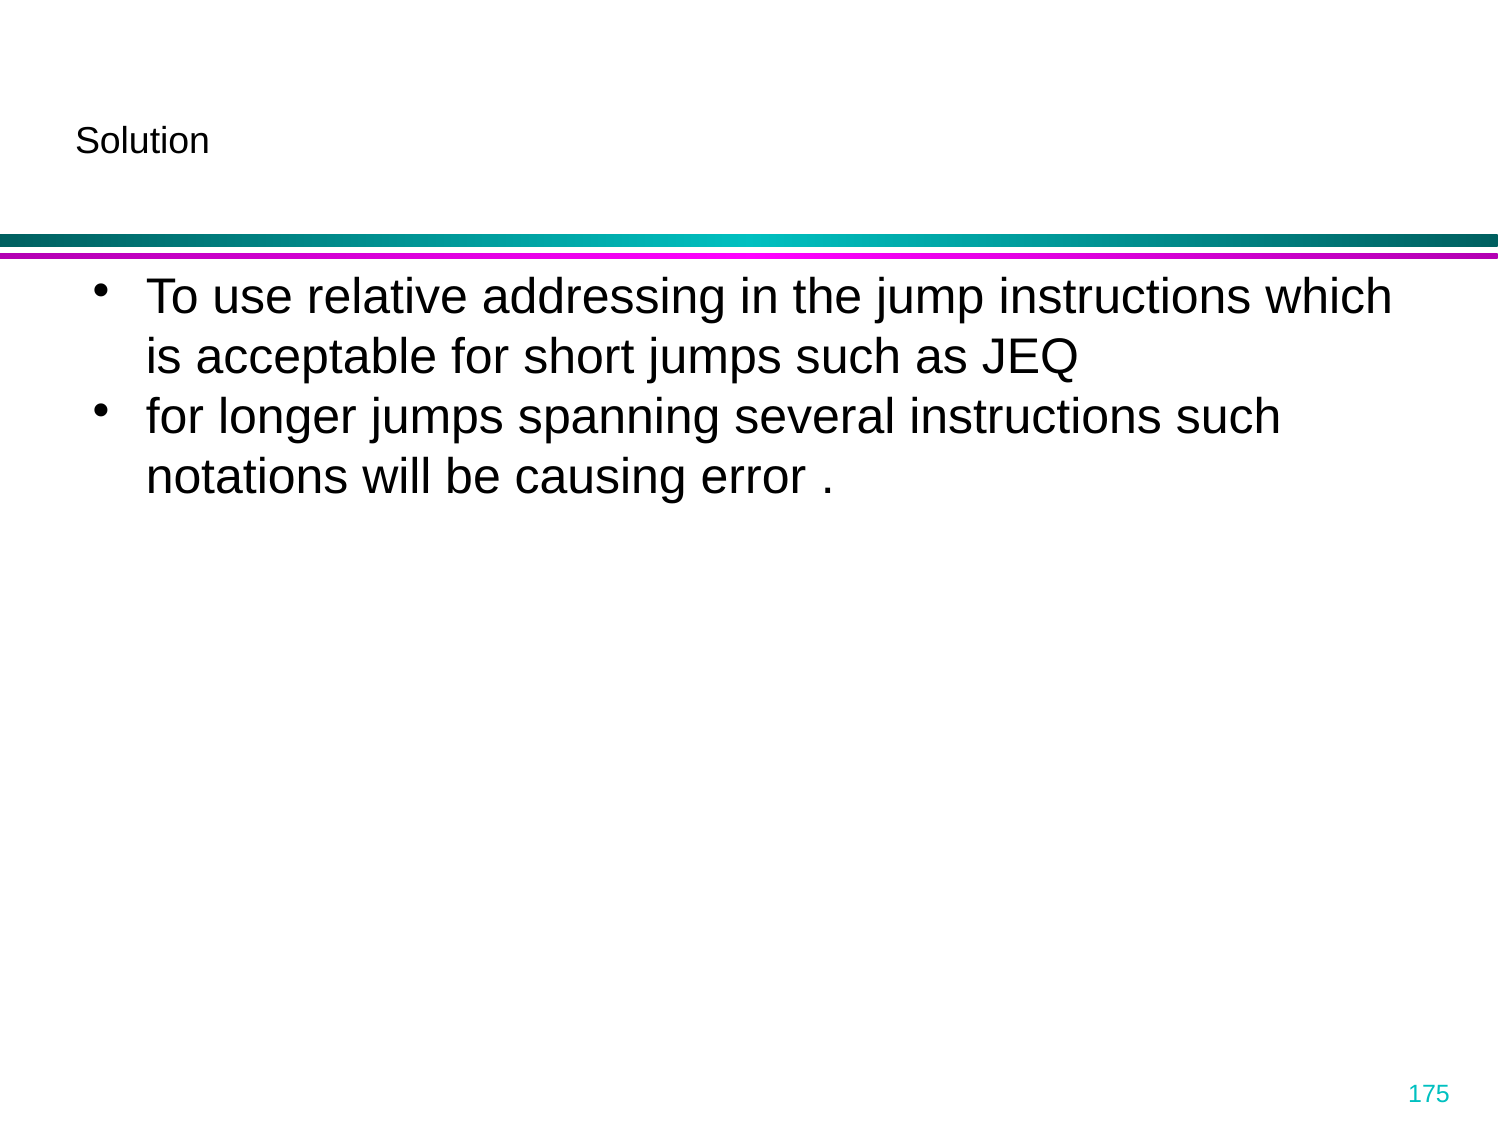

Solution
To use relative addressing in the jump instructions which is acceptable for short jumps such as JEQ
for longer jumps spanning several instructions such notations will be causing error .